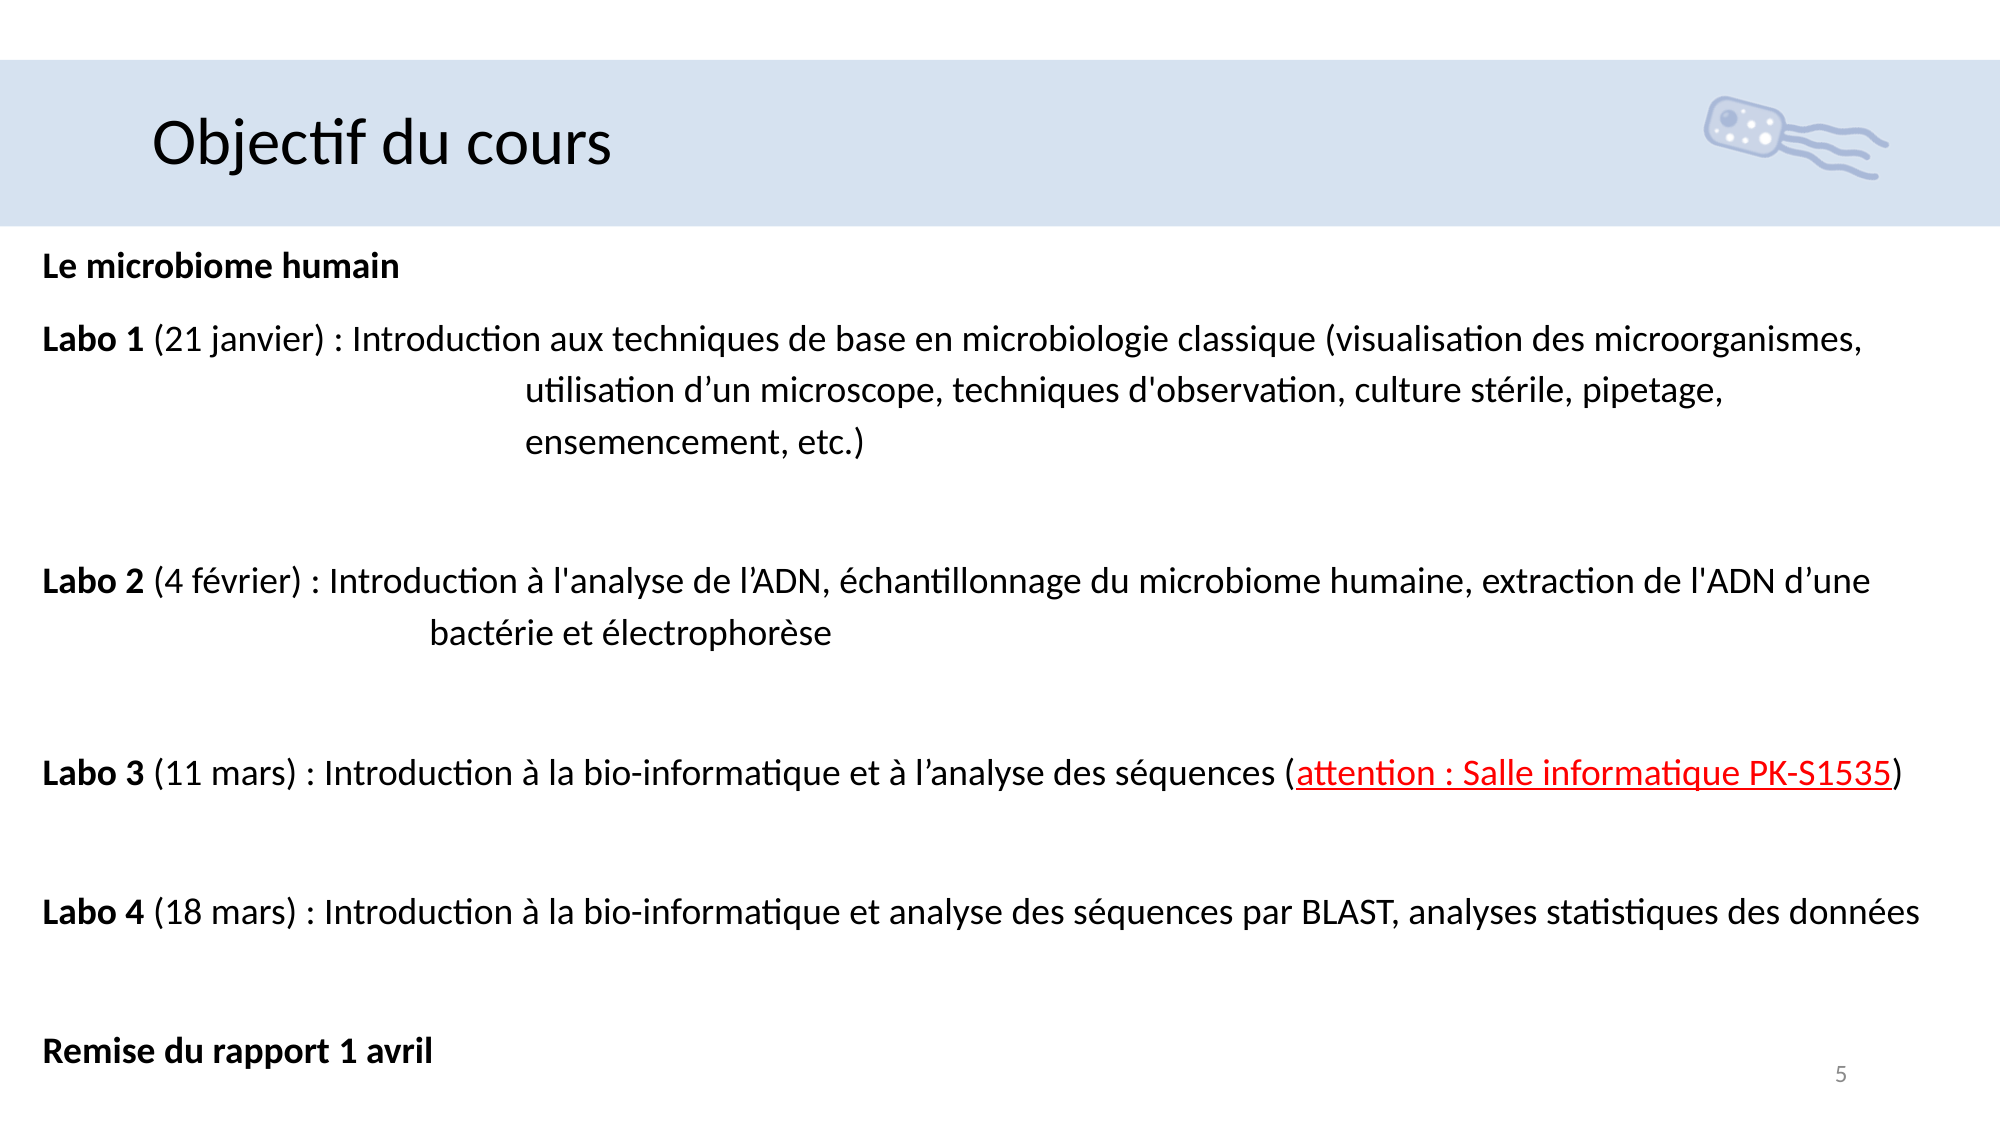

# Objectif du cours
Le microbiome humain
Labo 1 (21 janvier) : Introduction aux techniques de base en microbiologie classique (visualisation des microorganismes, utilisation d’un microscope, techniques d'observation, culture stérile, pipetage, ensemencement, etc.)

Labo 2 (4 février) : Introduction à l'analyse de l’ADN, échantillonnage du microbiome humaine, extraction de l'ADN d’une bactérie et électrophorèse

Labo 3 (11 mars) : Introduction à la bio-informatique et à l’analyse des séquences (attention : Salle informatique PK-S1535)

Labo 4 (18 mars) : Introduction à la bio-informatique et analyse des séquences par BLAST, analyses statistiques des données

Remise du rapport 1 avril
5